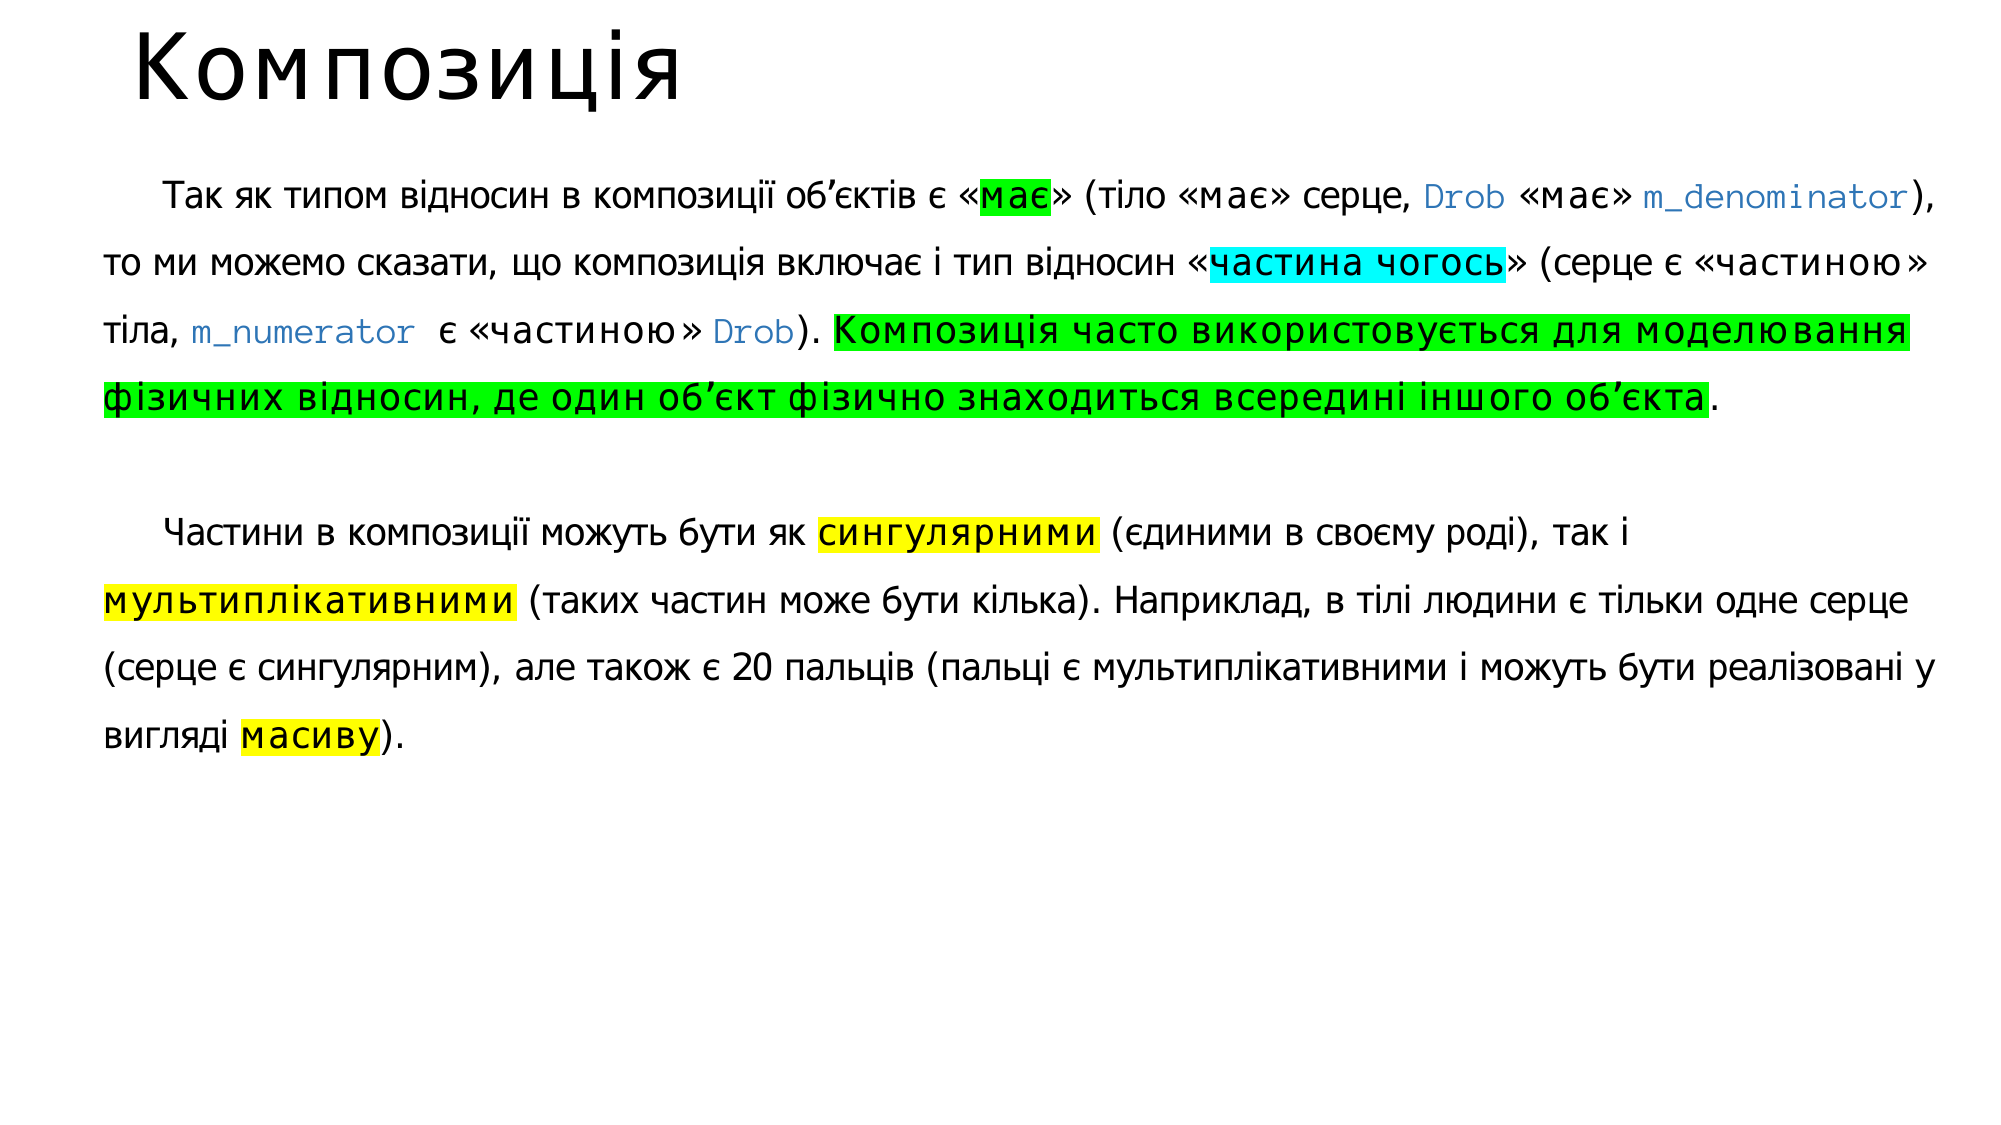

# Композиція
Так як типом відносин в композиції об’єктів є «має» (тіло «має» серце, Drob «має» m_denominator), то ми можемо сказати, що композиція включає і тип відносин «частина чогось» (серце є «частиною» тіла, m_numerator є «частиною» Drob). Композиція часто використовується для моделювання фізичних відносин, де один об’єкт фізично знаходиться всередині іншого об’єкта.

Частини в композиції можуть бути як сингулярними (єдиними в своєму роді), так і мультиплікативними (таких частин може бути кілька). Наприклад, в тілі людини є тільки одне серце (серце є сингулярним), але також є 20 пальців (пальці є мультиплікативними і можуть бути реалізовані у вигляді масиву).